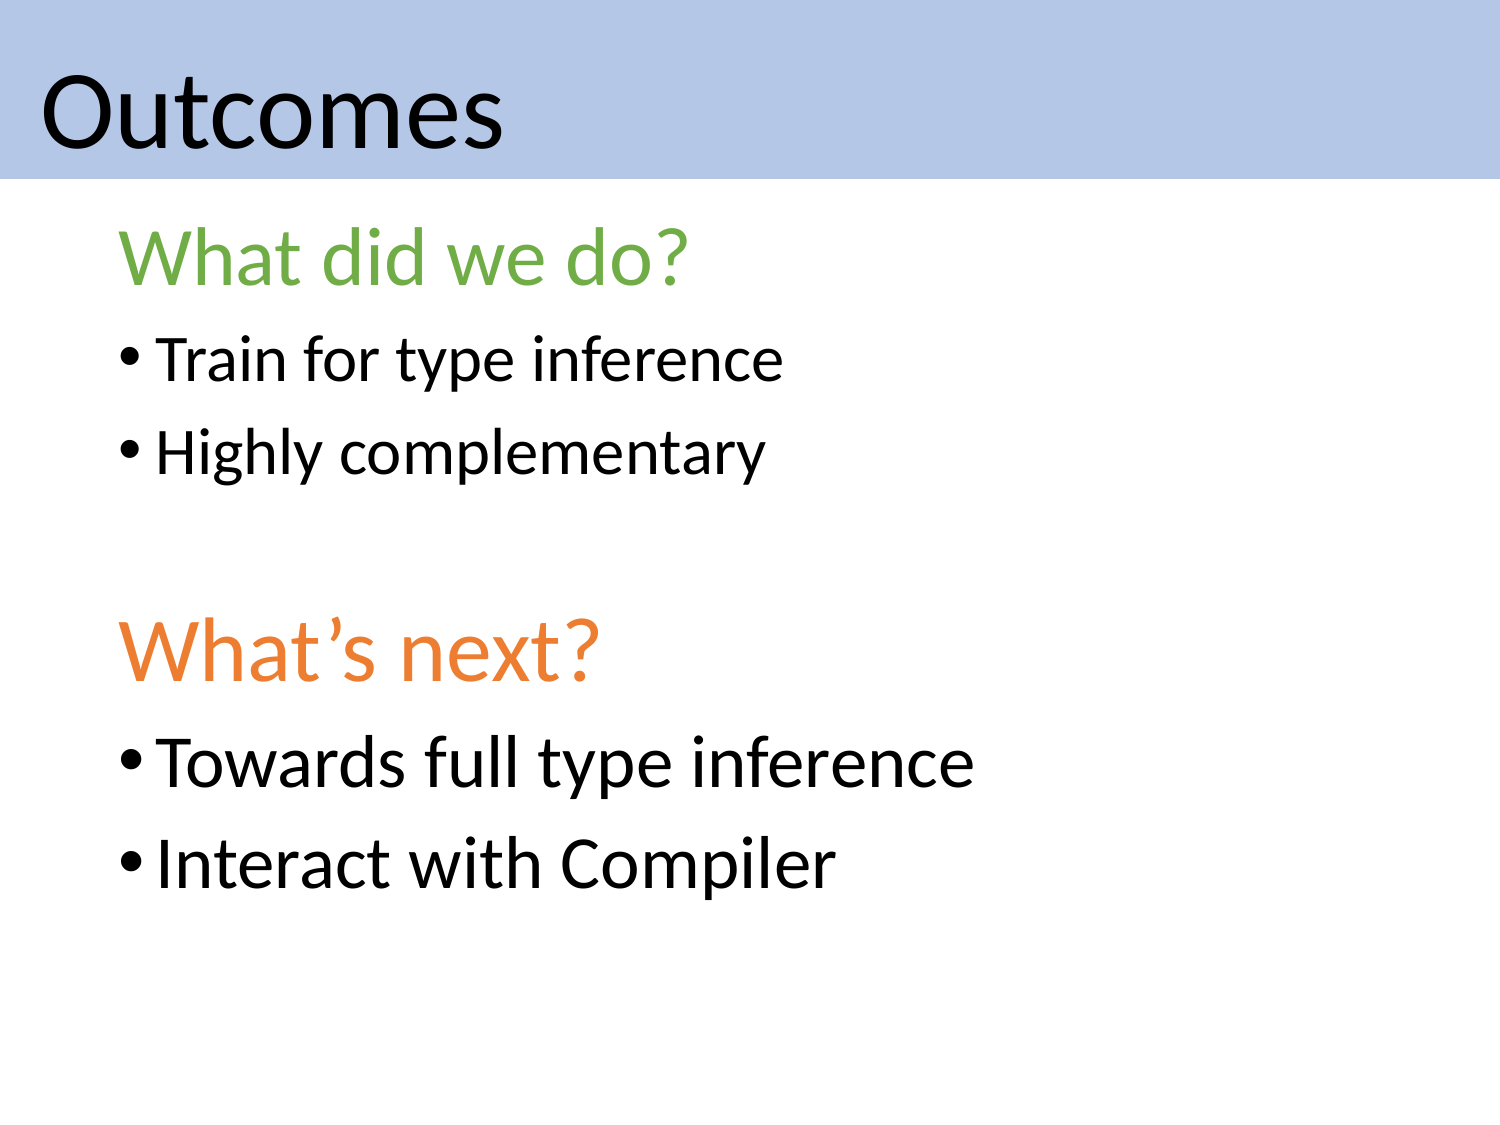

Outcomes
What did we do?
Train for type inference
Highly complementary

What’s next?
Towards full type inference
Interact with Compiler